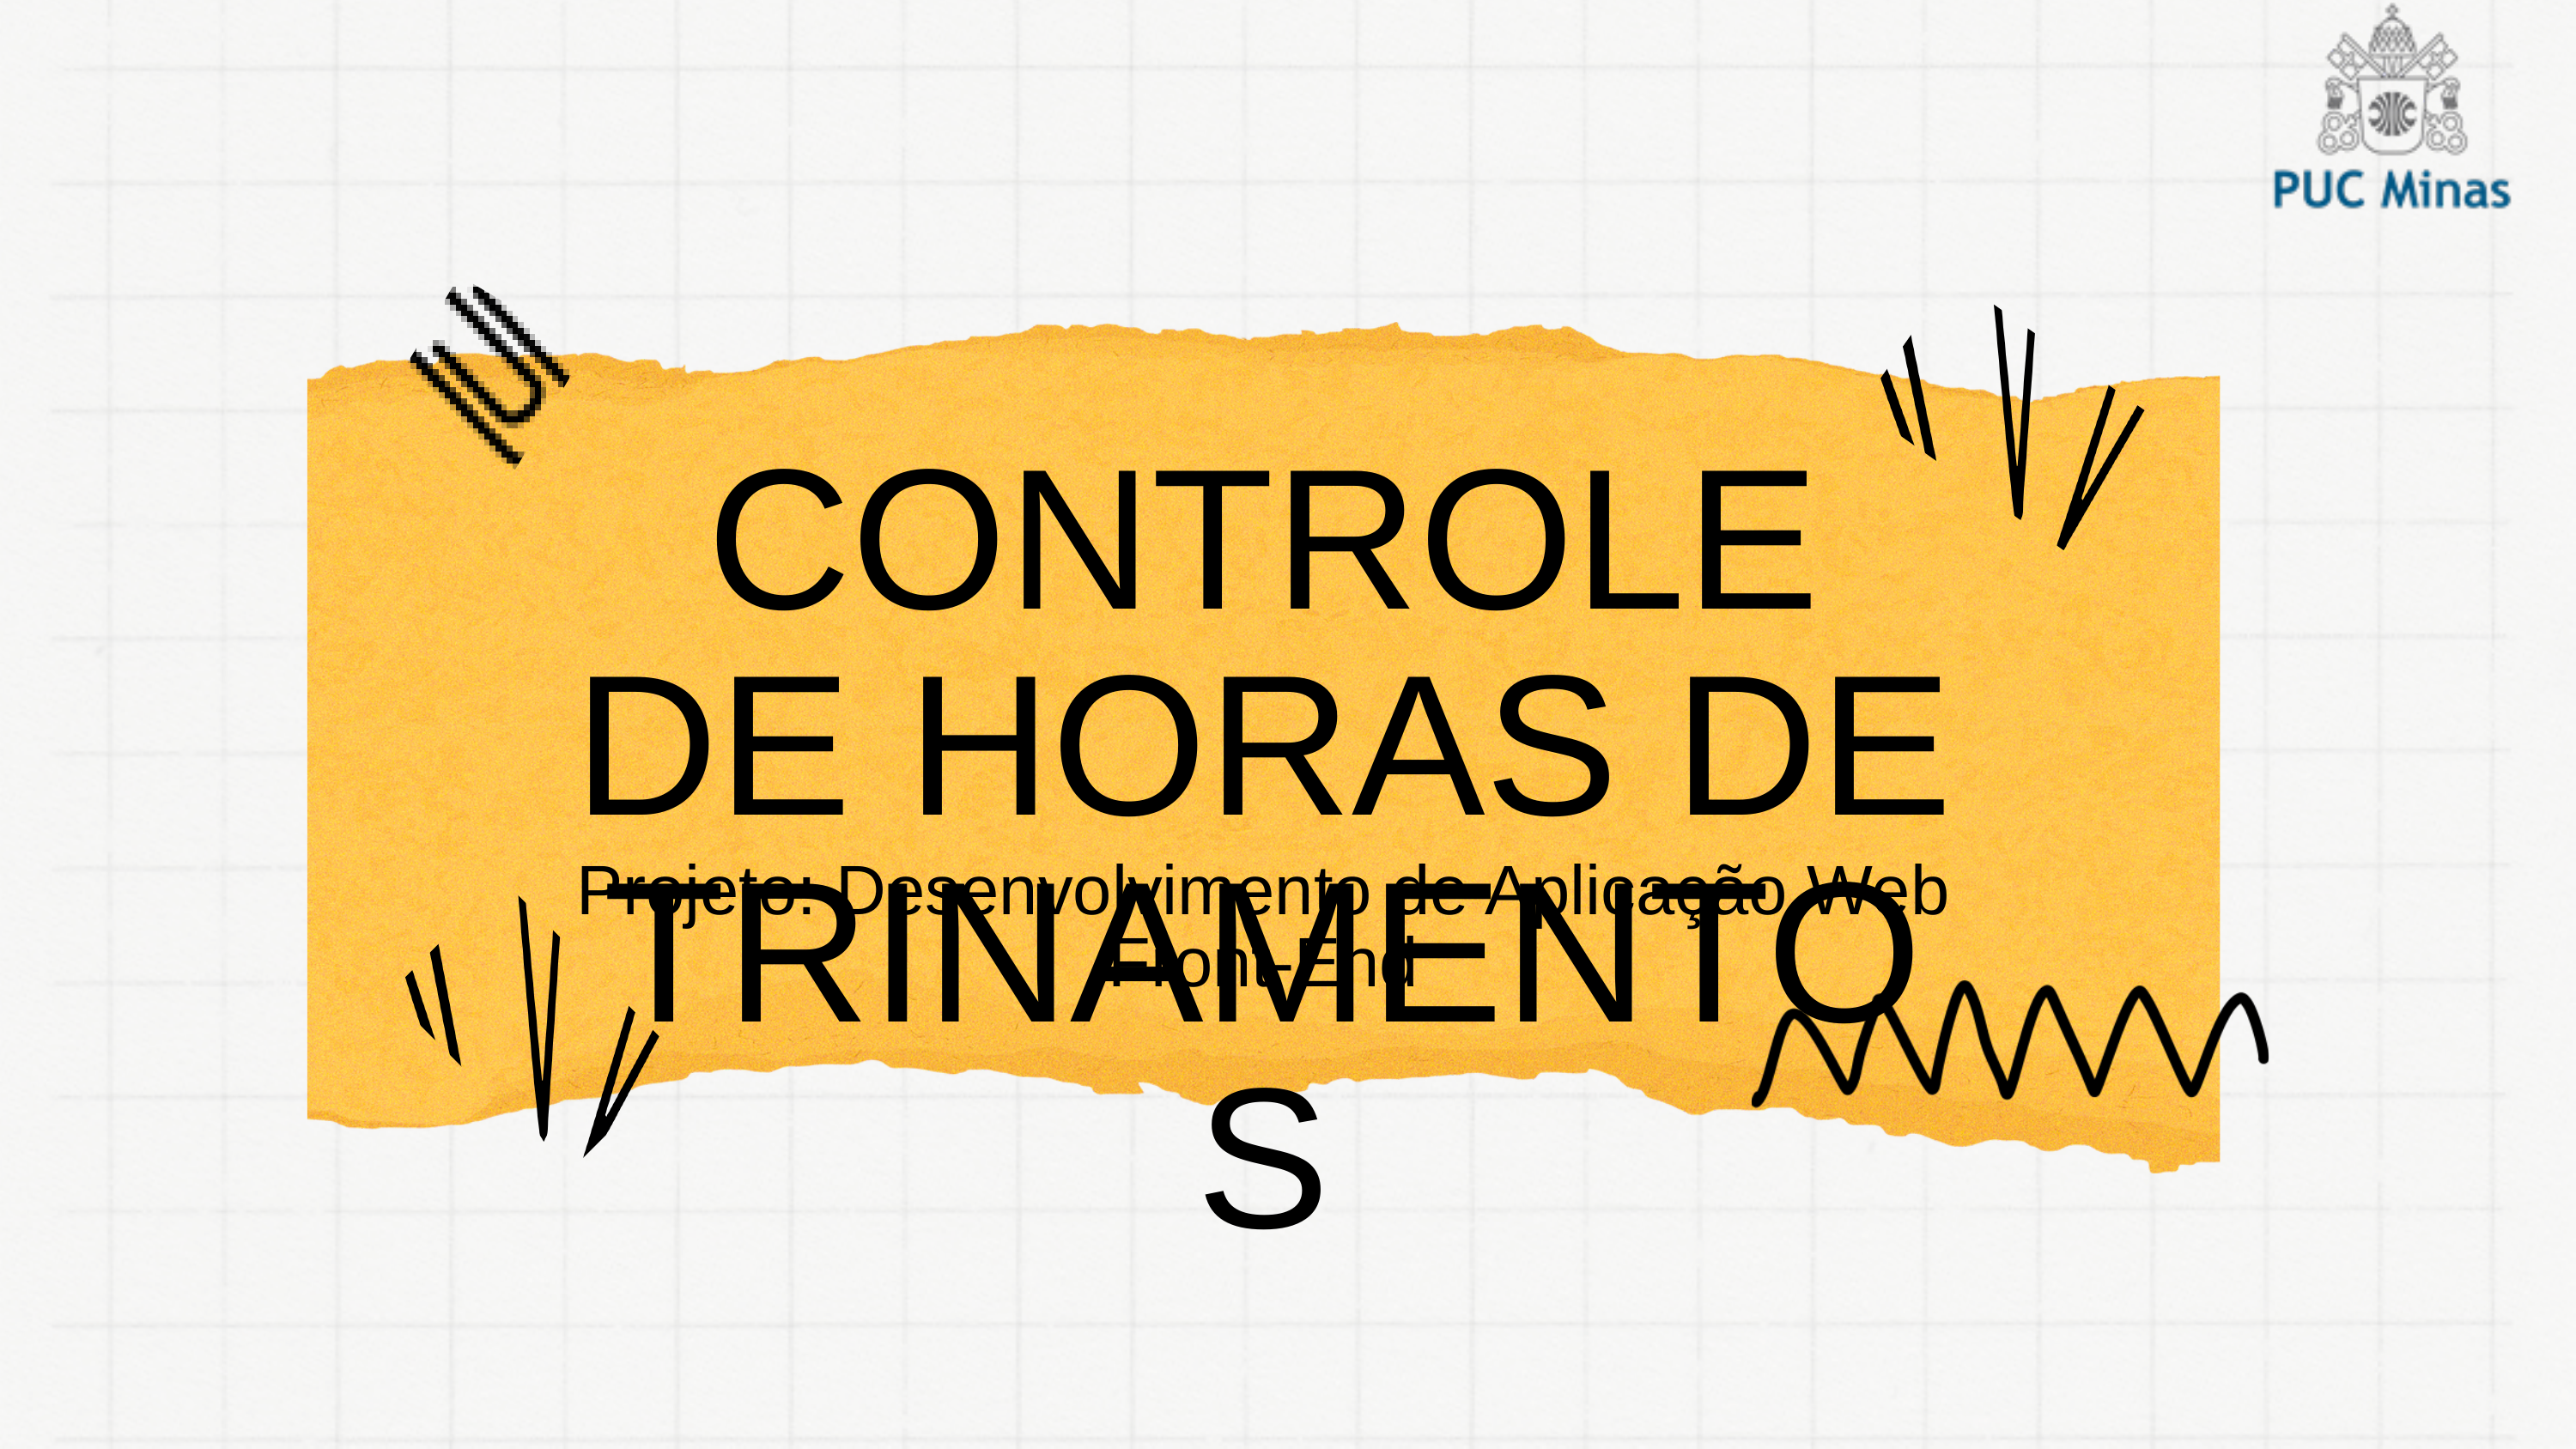

CONTROLE DE HORAS DE TRINAMENTOS
Projeto: Desenvolvimento de Aplicação Web Front-End